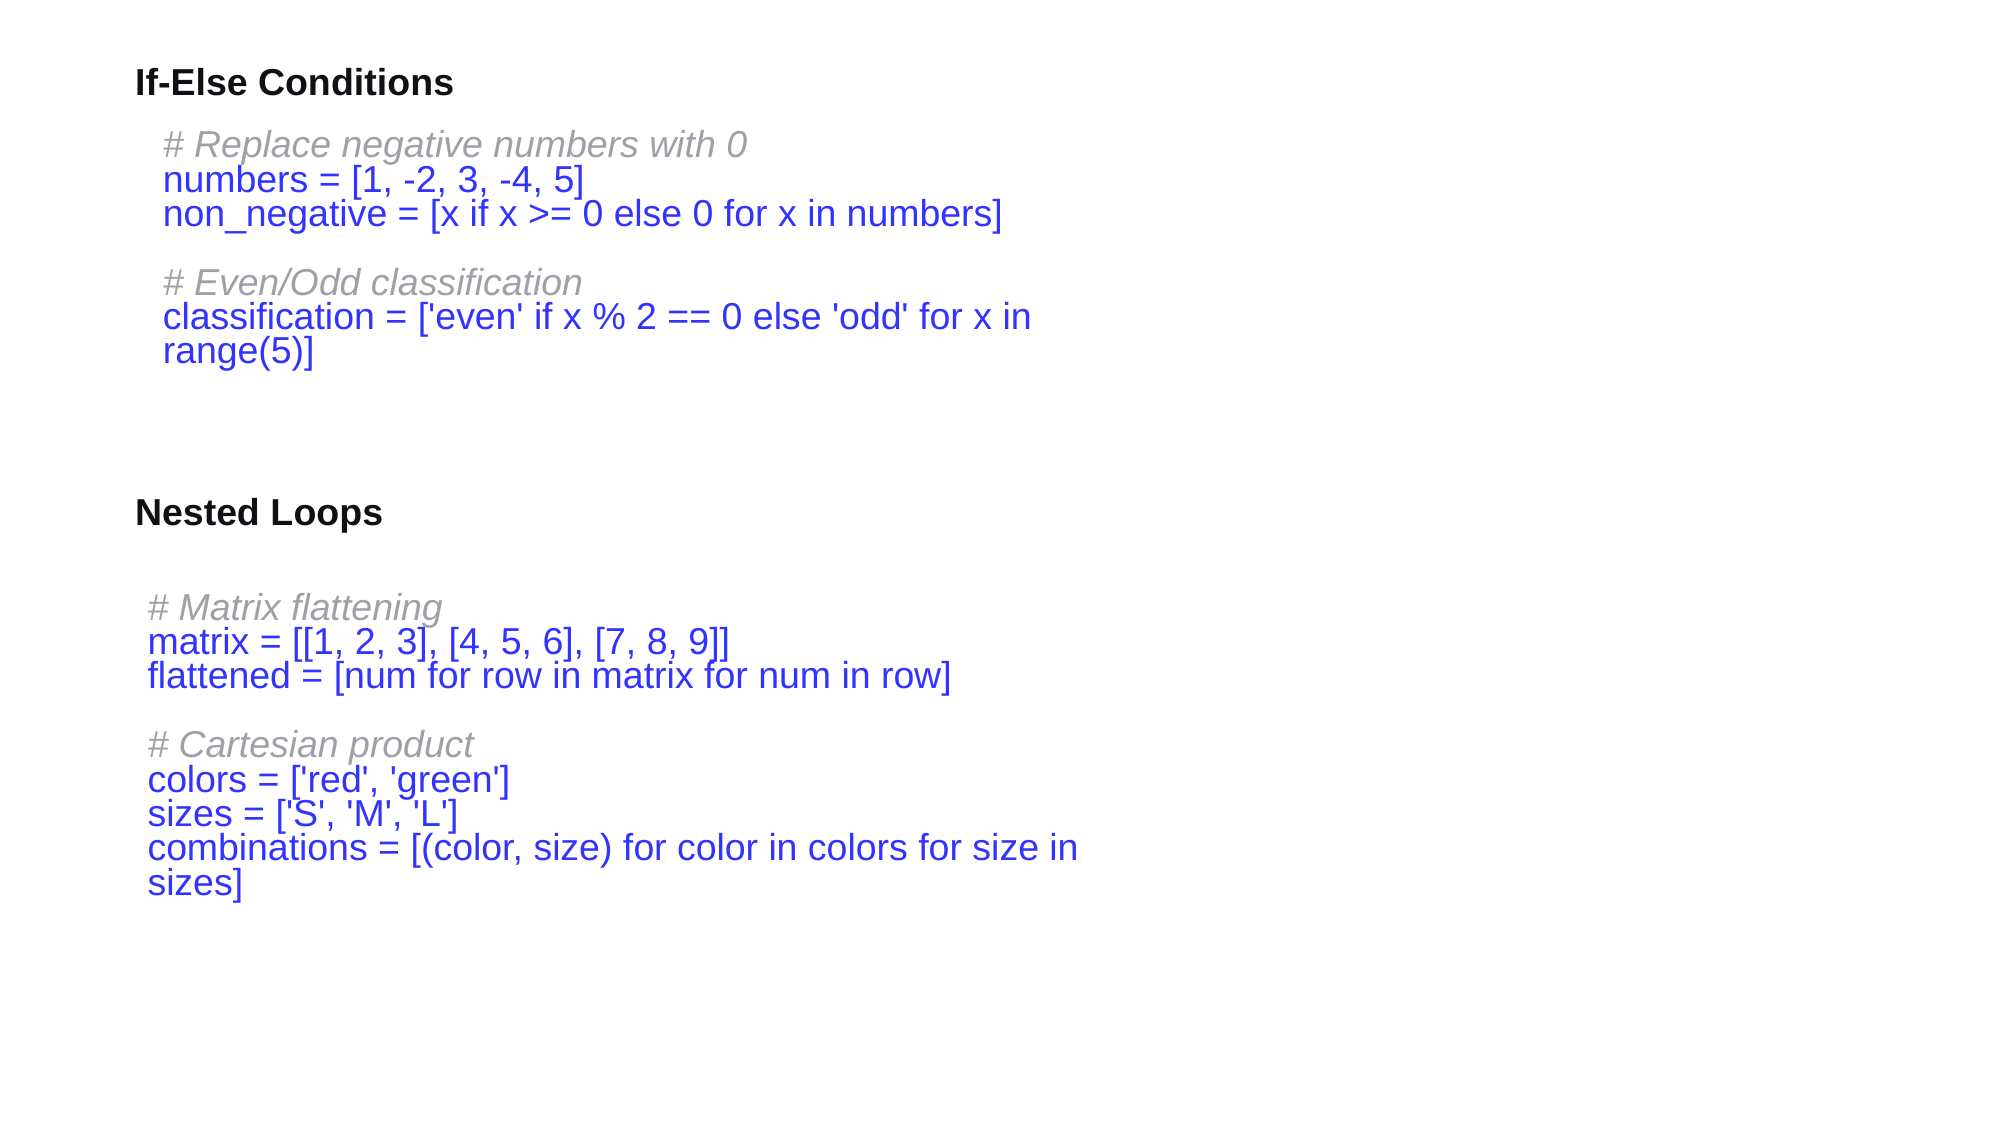

If-Else Conditions
# Replace negative numbers with 0
numbers = [1, -2, 3, -4, 5]
non_negative = [x if x >= 0 else 0 for x in numbers]

# Even/Odd classification
classification = ['even' if x % 2 == 0 else 'odd' for x in range(5)]
Nested Loops
# Matrix flattening
matrix = [[1, 2, 3], [4, 5, 6], [7, 8, 9]]
flattened = [num for row in matrix for num in row]

# Cartesian product
colors = ['red', 'green']
sizes = ['S', 'M', 'L']
combinations = [(color, size) for color in colors for size in sizes]